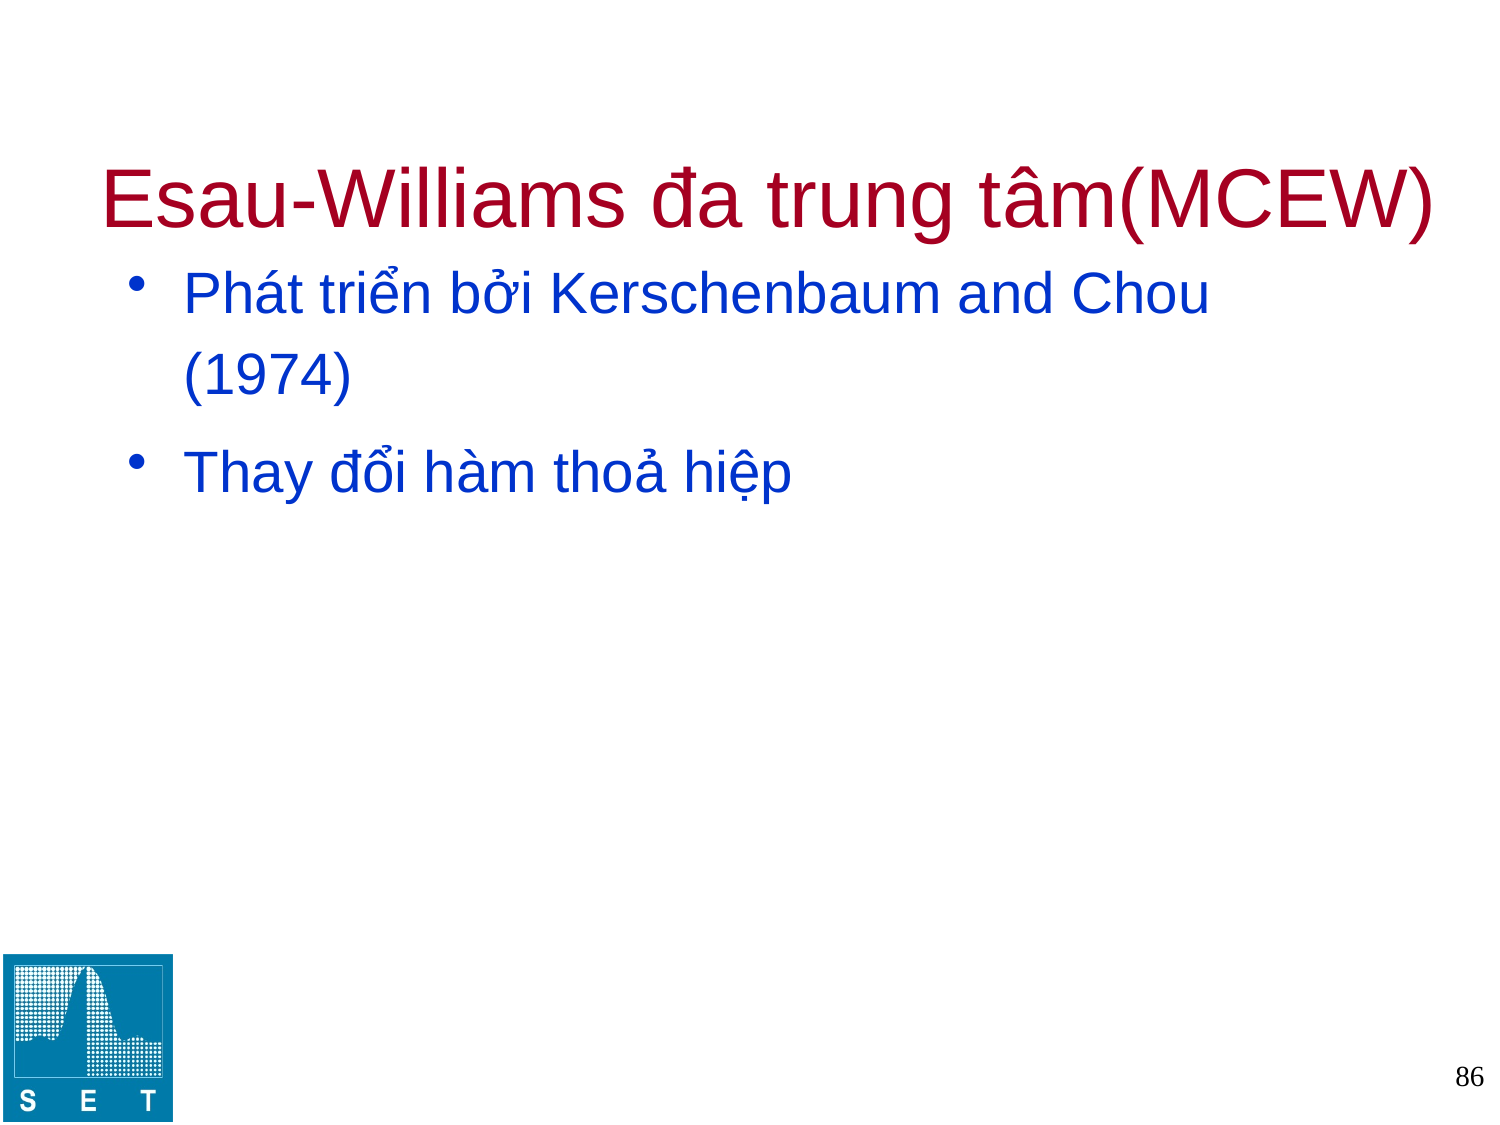

# Esau-Williams đa trung tâm(MCEW)
Phát triển bởi Kerschenbaum and Chou (1974)
Thay đổi hàm thoả hiệp
86